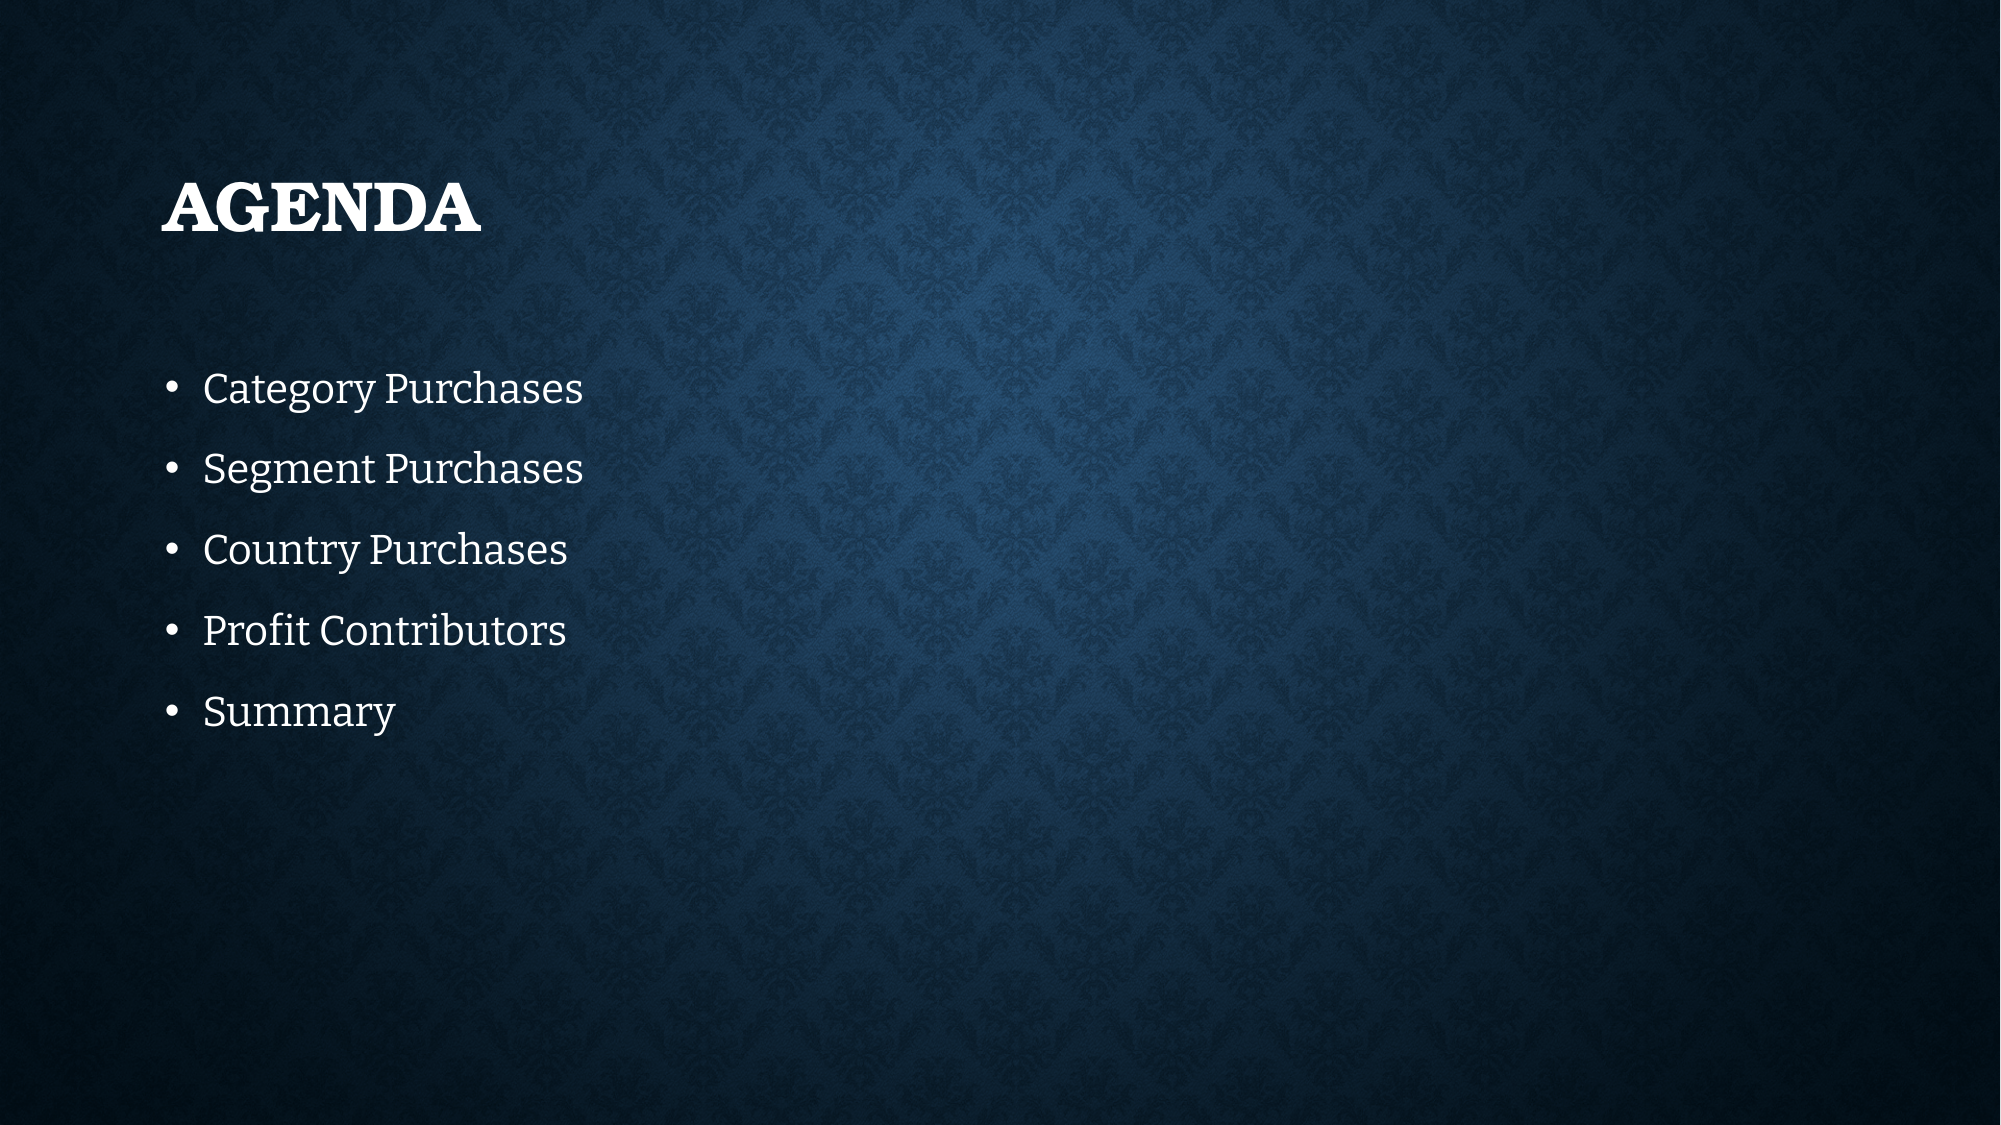

# Agenda
Category Purchases
Segment Purchases
Country Purchases
Profit Contributors
Summary